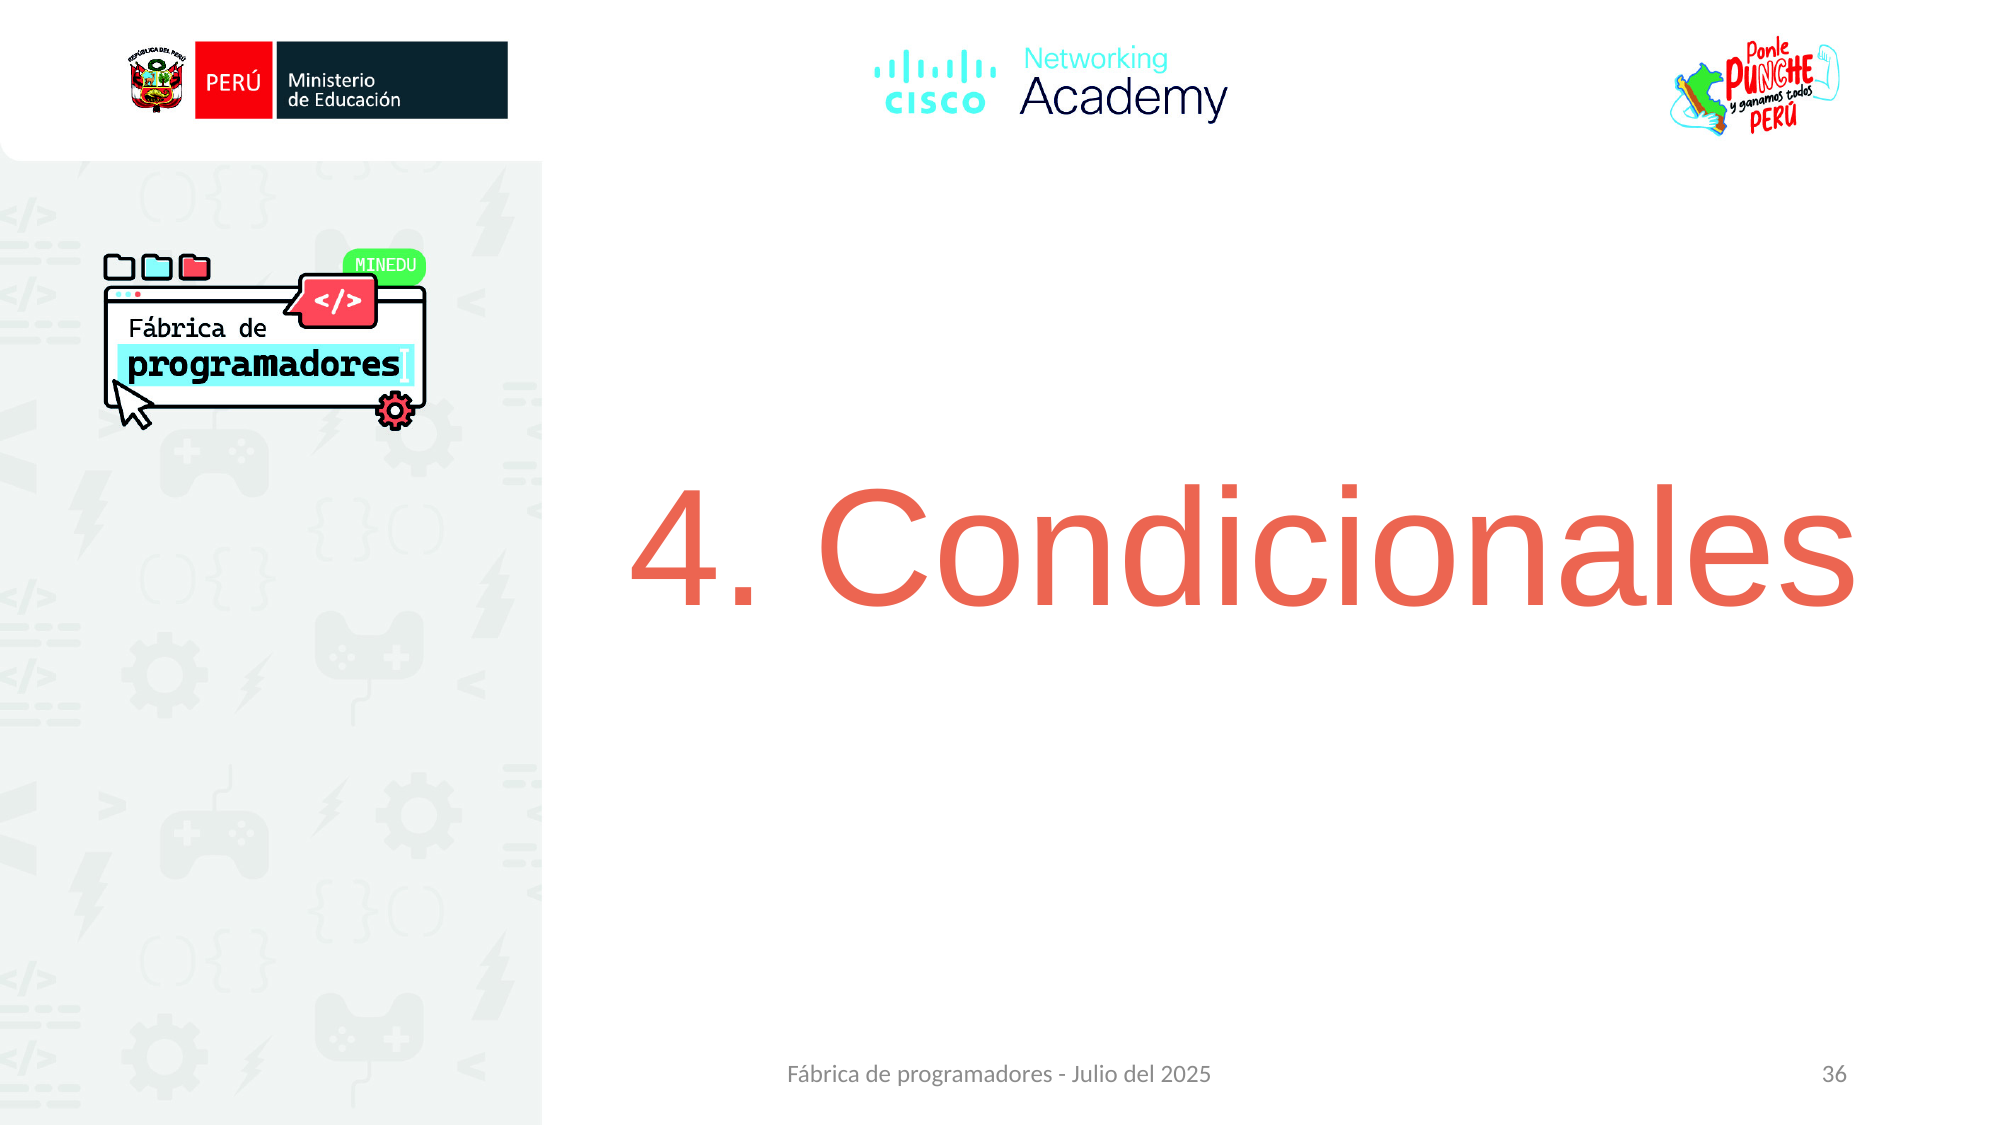

4. Condicionales

Fábrica de programadores - Julio del 2025
36